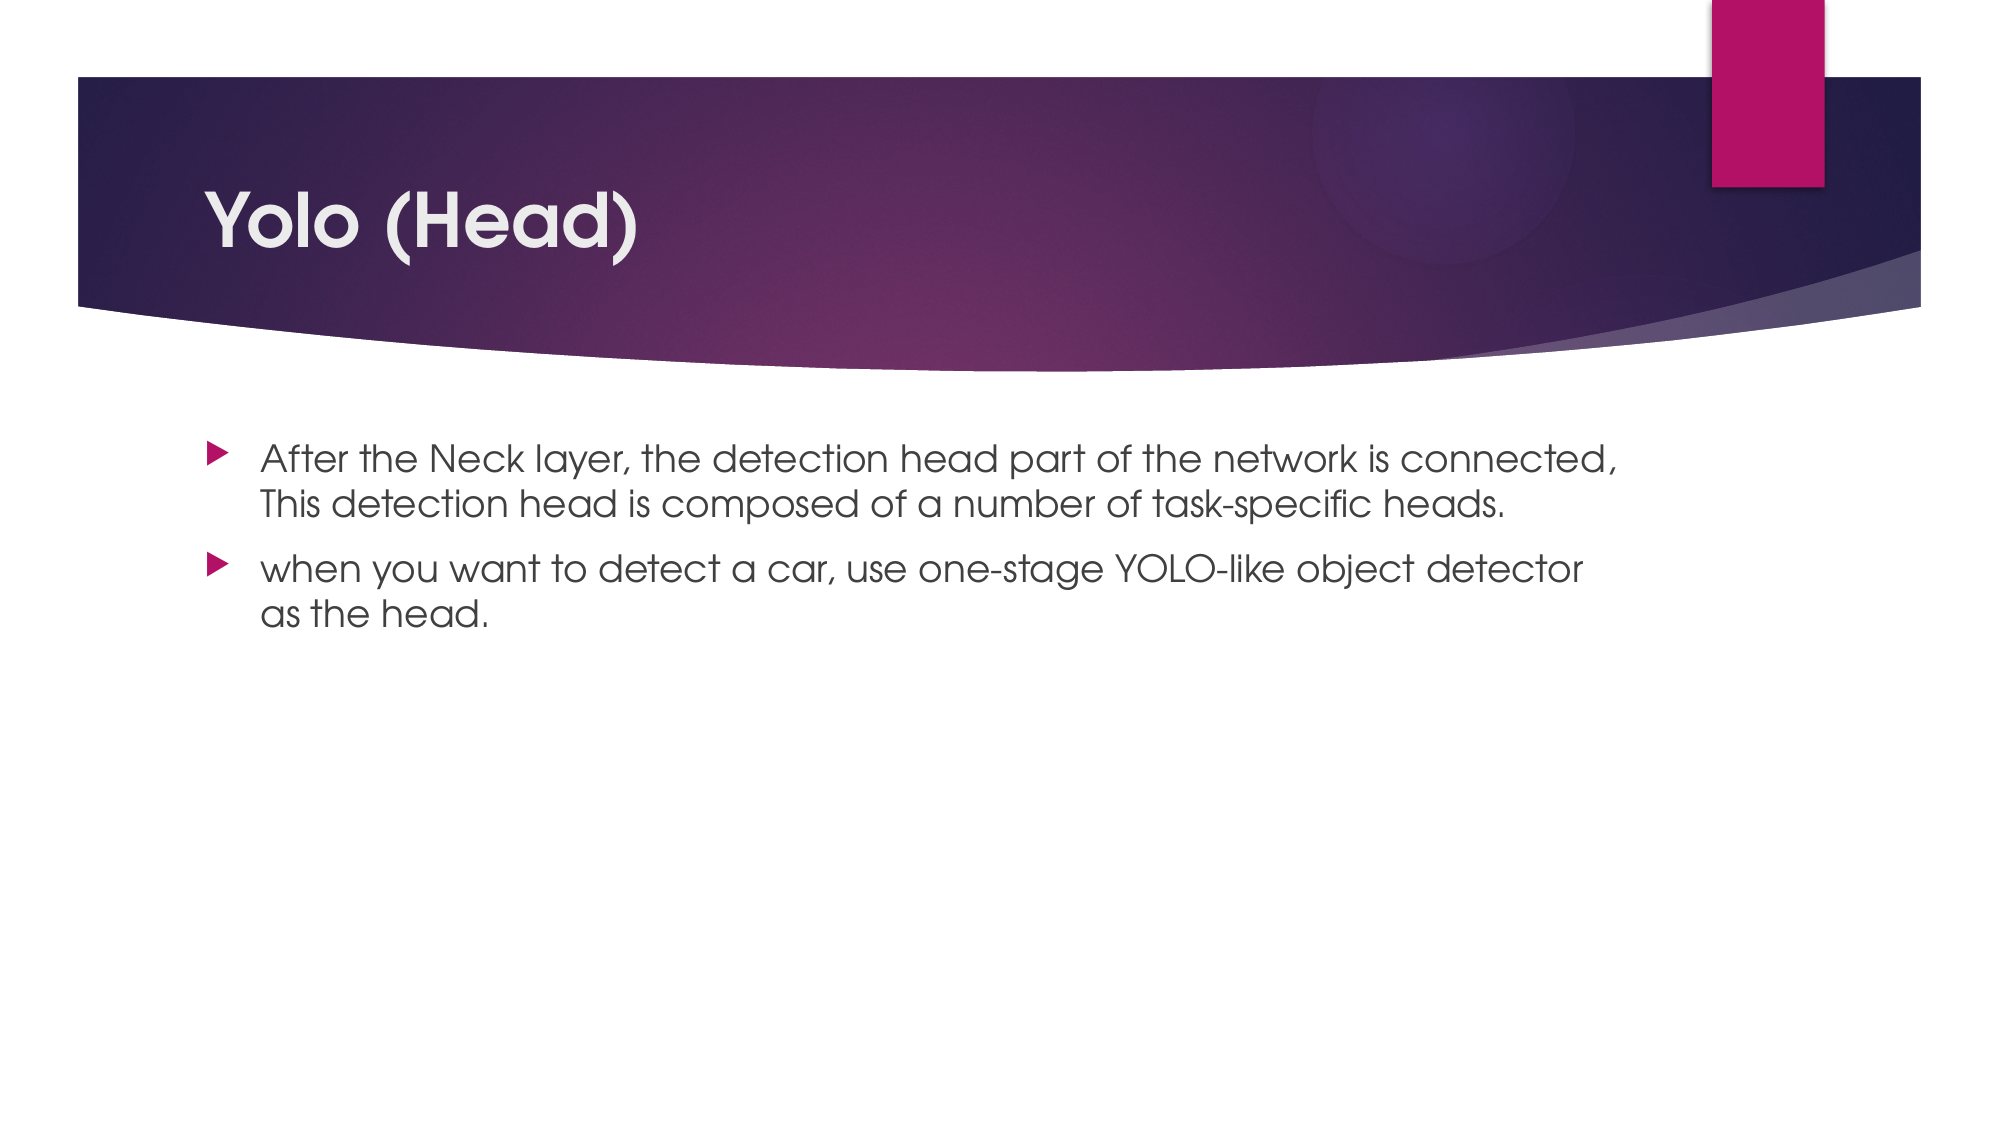

# Yolo (Head)
After the Neck layer, the detection head part of the network is connected, This detection head is composed of a number of task-specific heads.
when you want to detect a car, use one-stage YOLO-like object detector as the head.